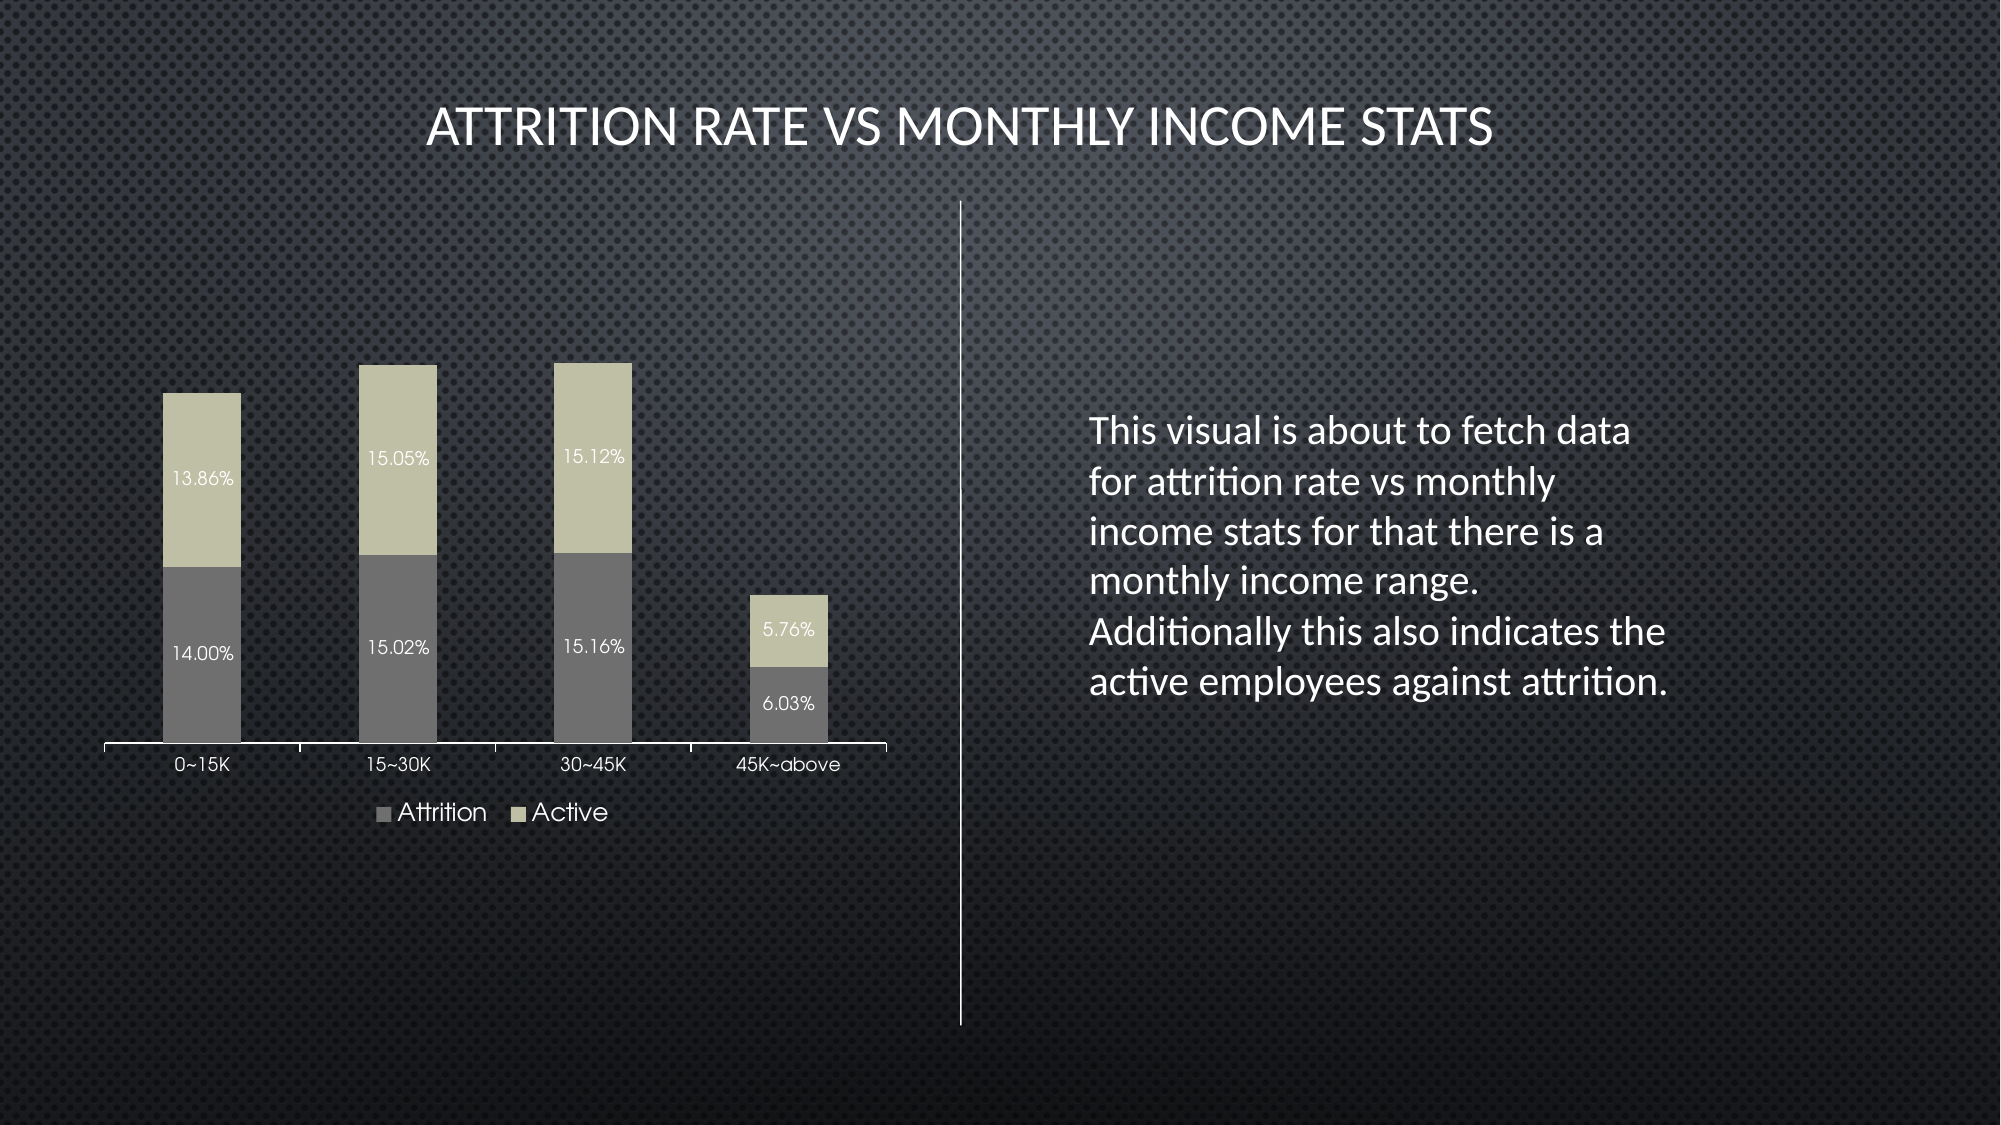

# Attrition rate vs monthly income stats

### Chart

| Category | Attrition  | Active  |
|---|---|---|
| 0~15K | 0.13996 | 0.13858 |
| 15~30K | 0.15018 | 0.15046 |
| 30~45K | 0.15162 | 0.15124 |
| 45K~above | 0.06034 | 0.05762 |
This visual is about to fetch data for attrition rate vs monthly income stats for that there is a monthly income range.
Additionally this also indicates the active employees against attrition.
13